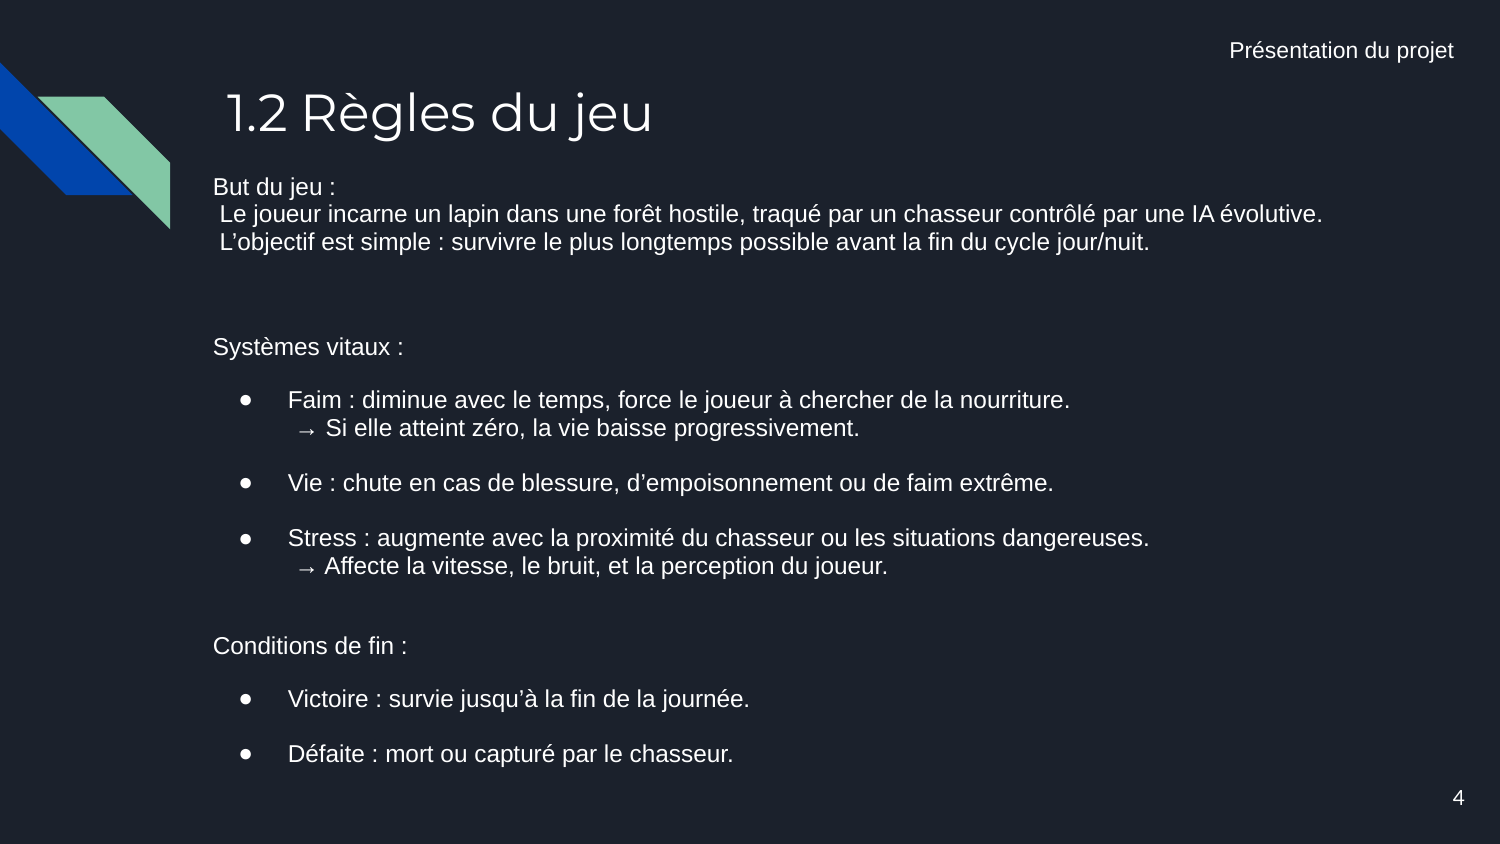

Présentation du projet

# 1.2 Règles du jeu
But du jeu :
 Le joueur incarne un lapin dans une forêt hostile, traqué par un chasseur contrôlé par une IA évolutive.
 L’objectif est simple : survivre le plus longtemps possible avant la fin du cycle jour/nuit.

Systèmes vitaux :
Faim : diminue avec le temps, force le joueur à chercher de la nourriture.
 → Si elle atteint zéro, la vie baisse progressivement.
Vie : chute en cas de blessure, d’empoisonnement ou de faim extrême.
Stress : augmente avec la proximité du chasseur ou les situations dangereuses.
 → Affecte la vitesse, le bruit, et la perception du joueur.
Conditions de fin :
Victoire : survie jusqu’à la fin de la journée.
Défaite : mort ou capturé par le chasseur.

4